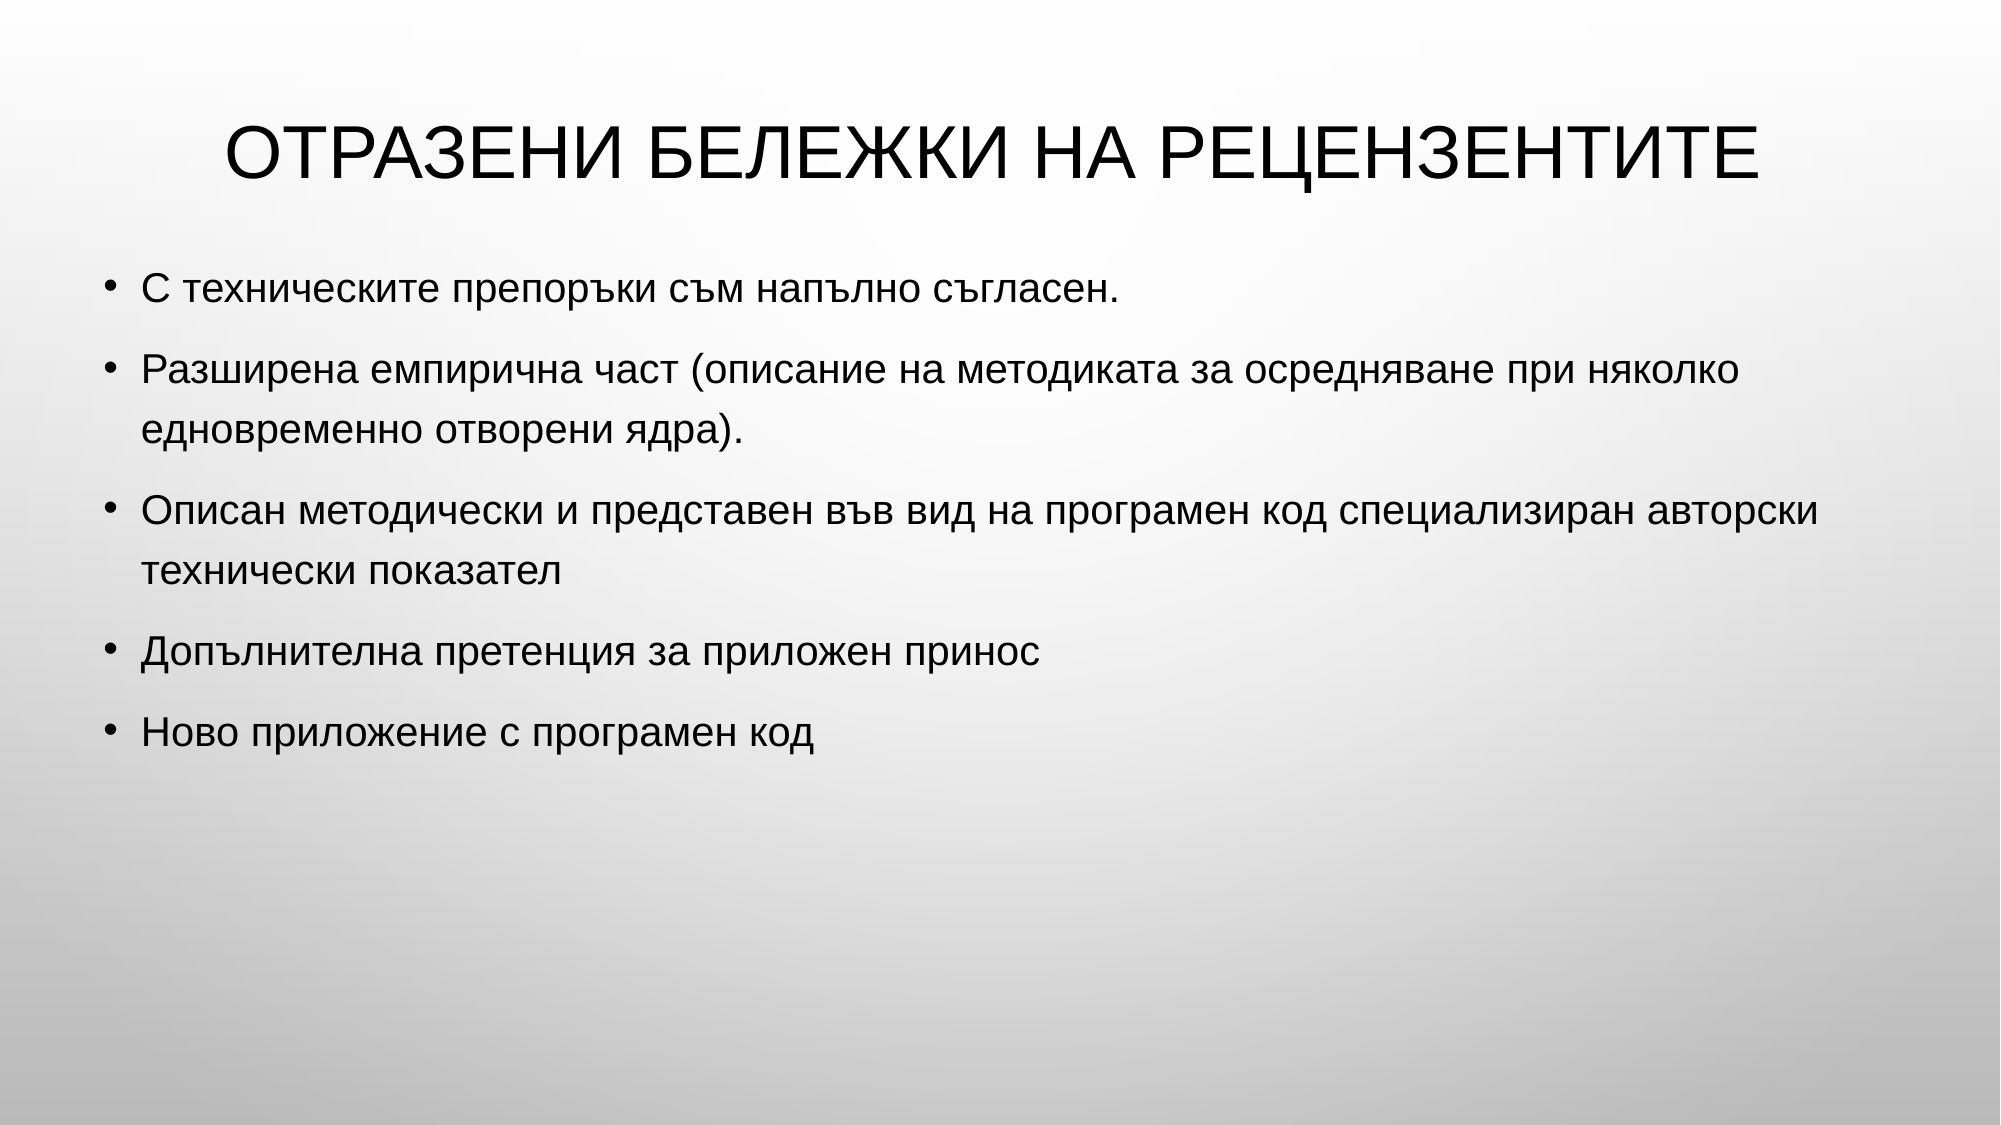

# Отразени бележки на рецензентите
С техническите препоръки съм напълно съгласен.
Разширена емпирична част (описание на методиката за осредняване при няколко едновременно отворени ядра).
Описан методически и представен във вид на програмен код специализиран авторски технически показател
Допълнителна претенция за приложен принос
Ново приложение с програмен код